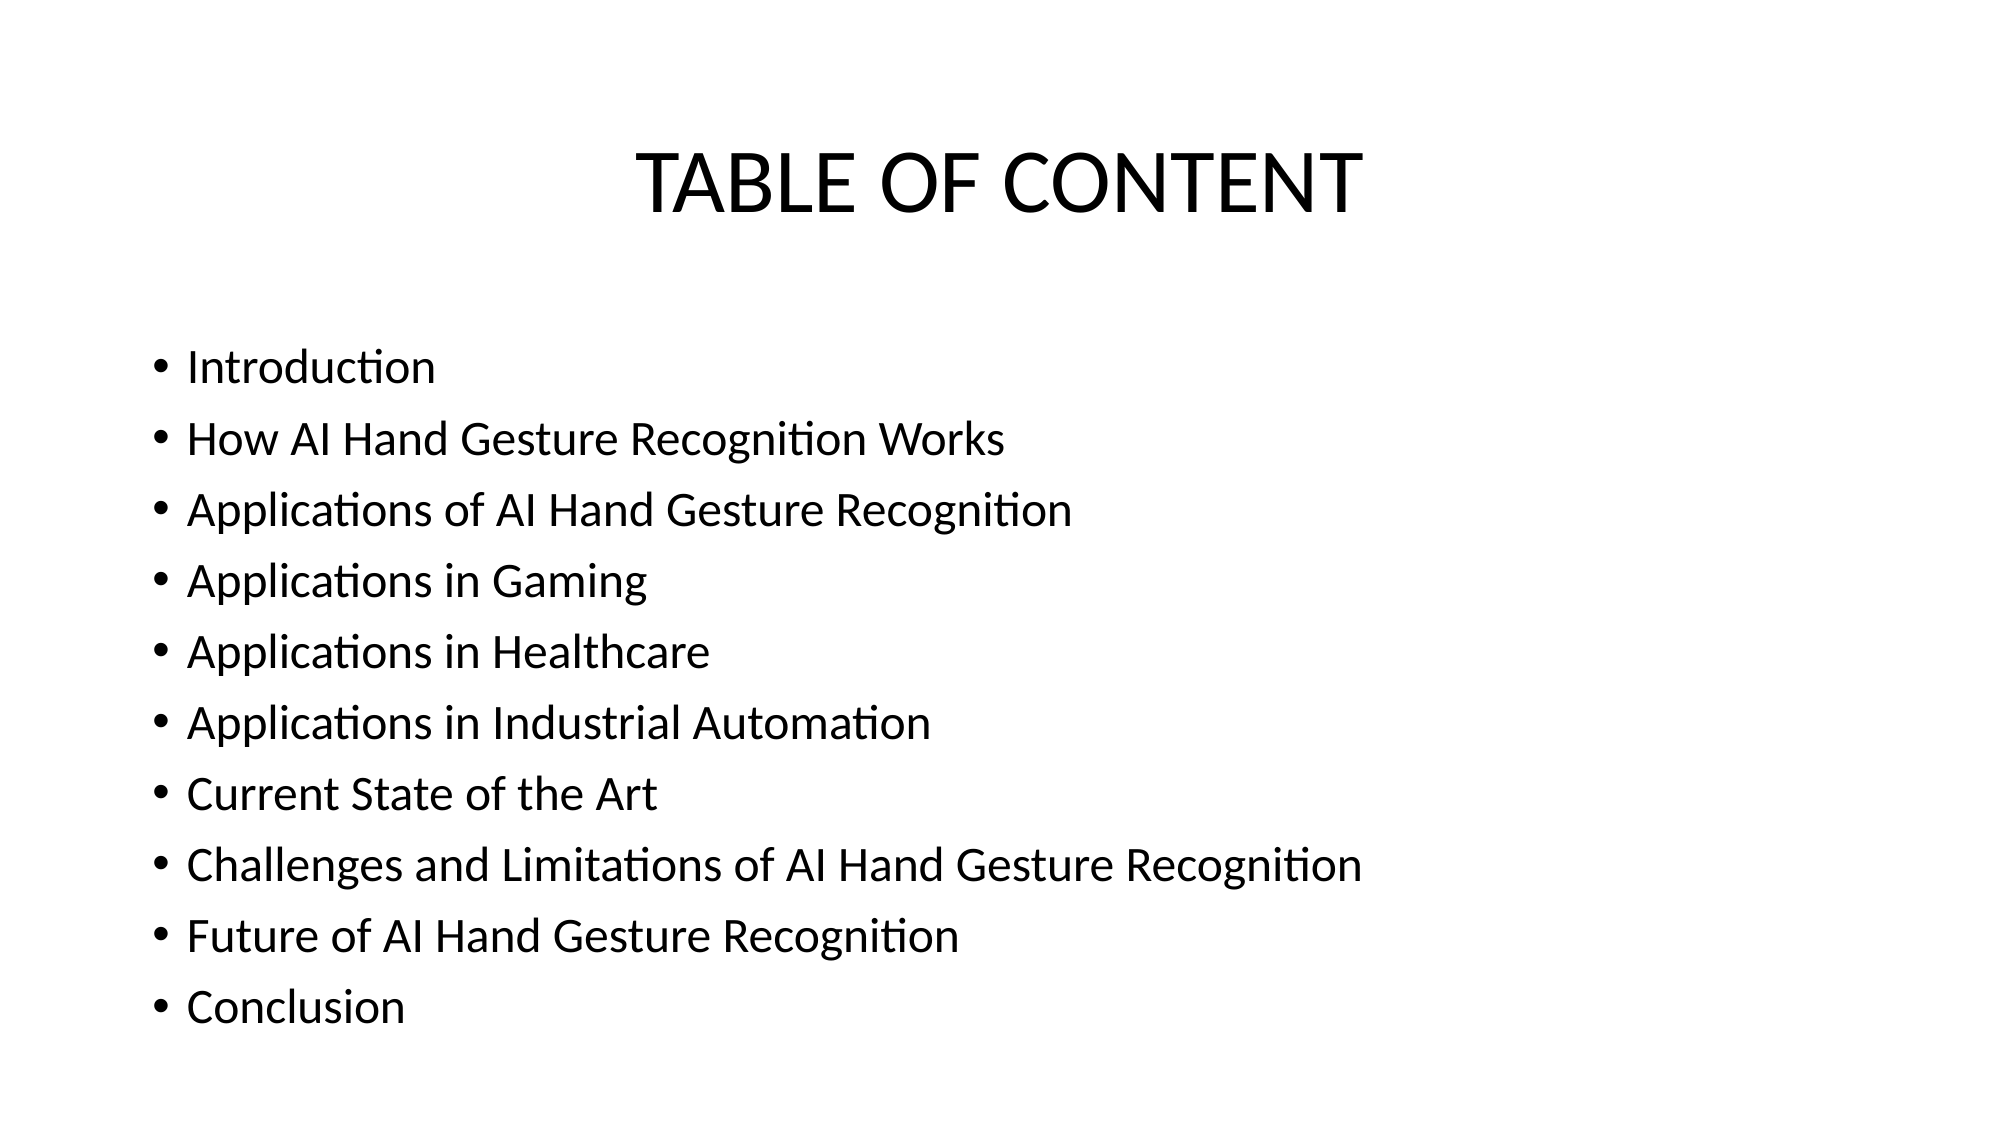

# TABLE OF CONTENT
Introduction
How AI Hand Gesture Recognition Works
Applications of AI Hand Gesture Recognition
Applications in Gaming
Applications in Healthcare
Applications in Industrial Automation
Current State of the Art
Challenges and Limitations of AI Hand Gesture Recognition
Future of AI Hand Gesture Recognition
Conclusion